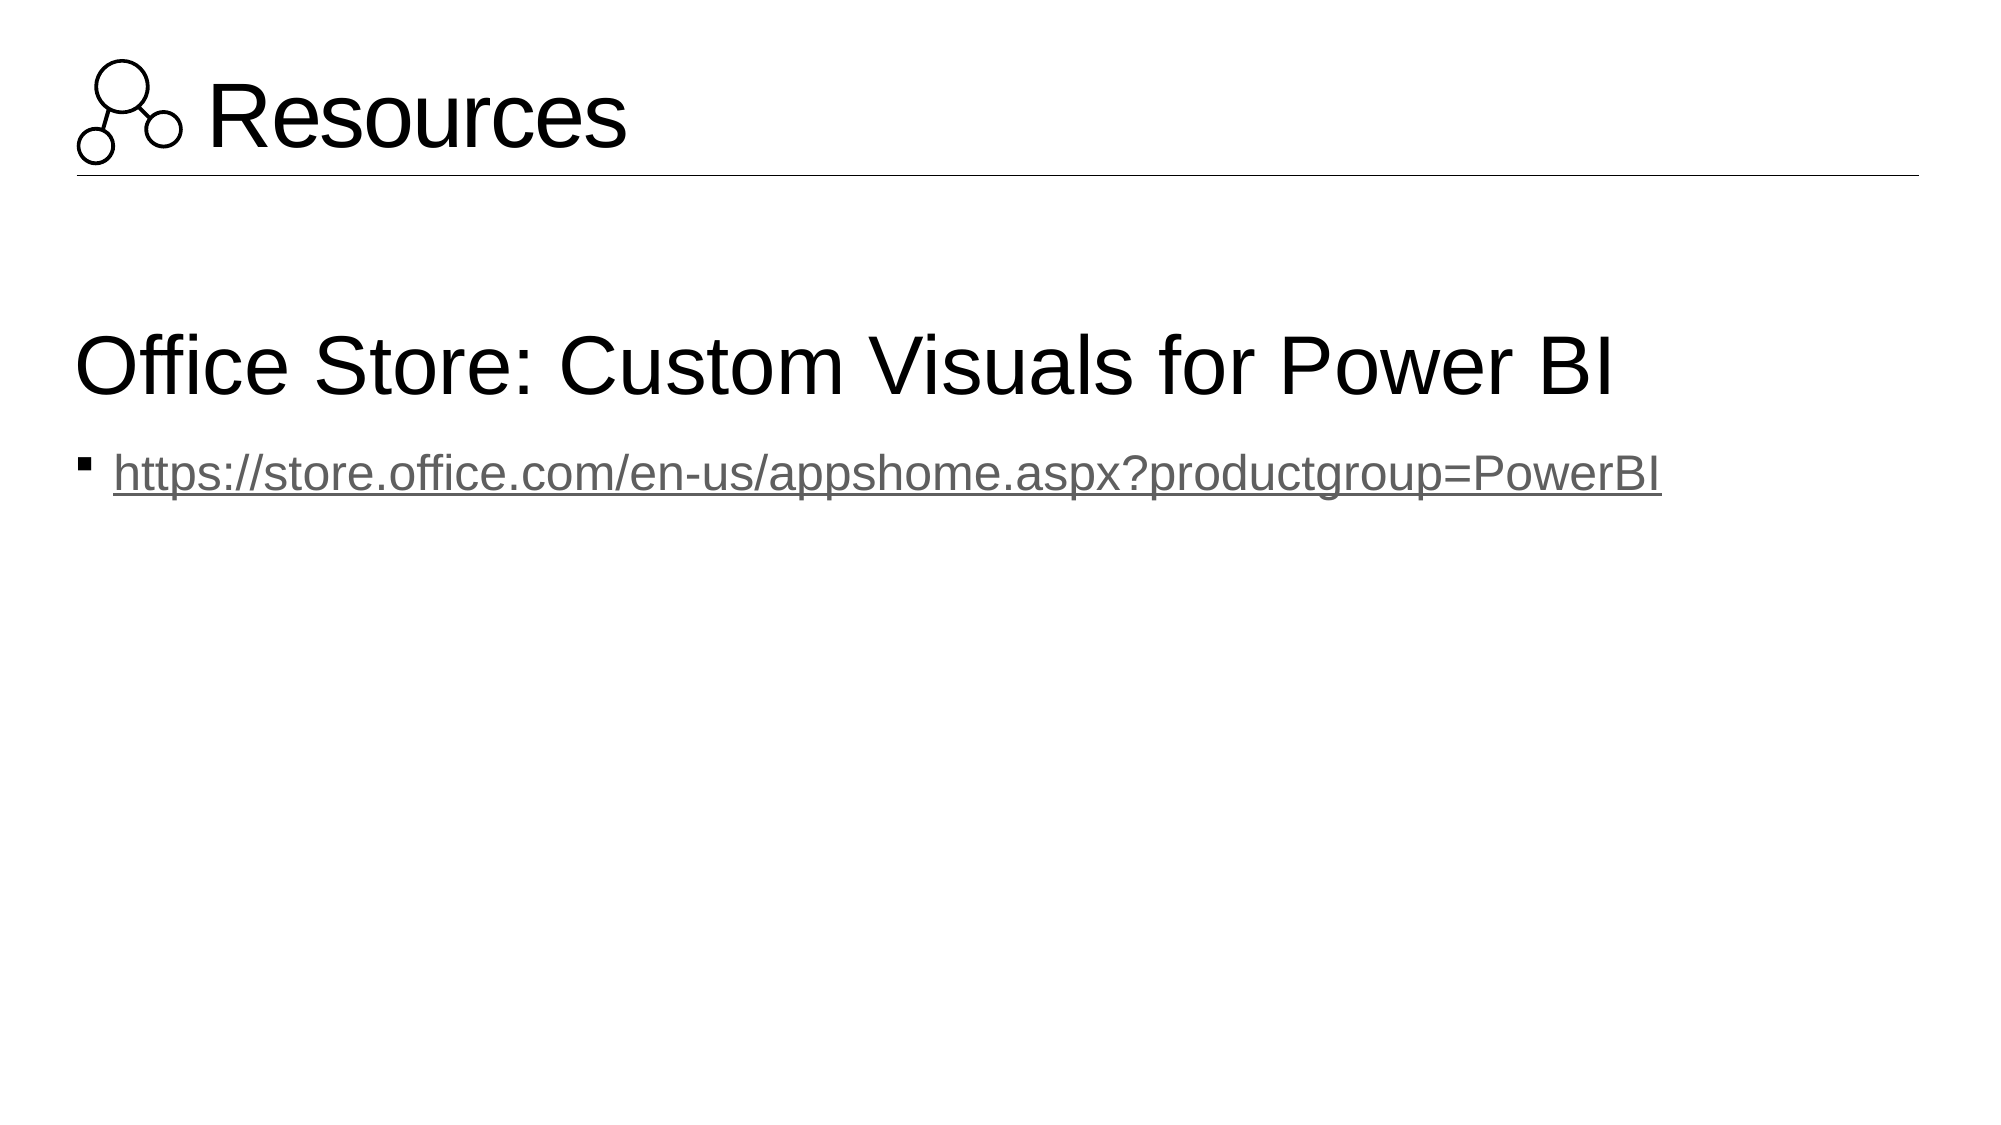

# Resources

Office Store: Custom Visuals for Power BI
https://store.office.com/en-us/appshome.aspx?productgroup=PowerBI